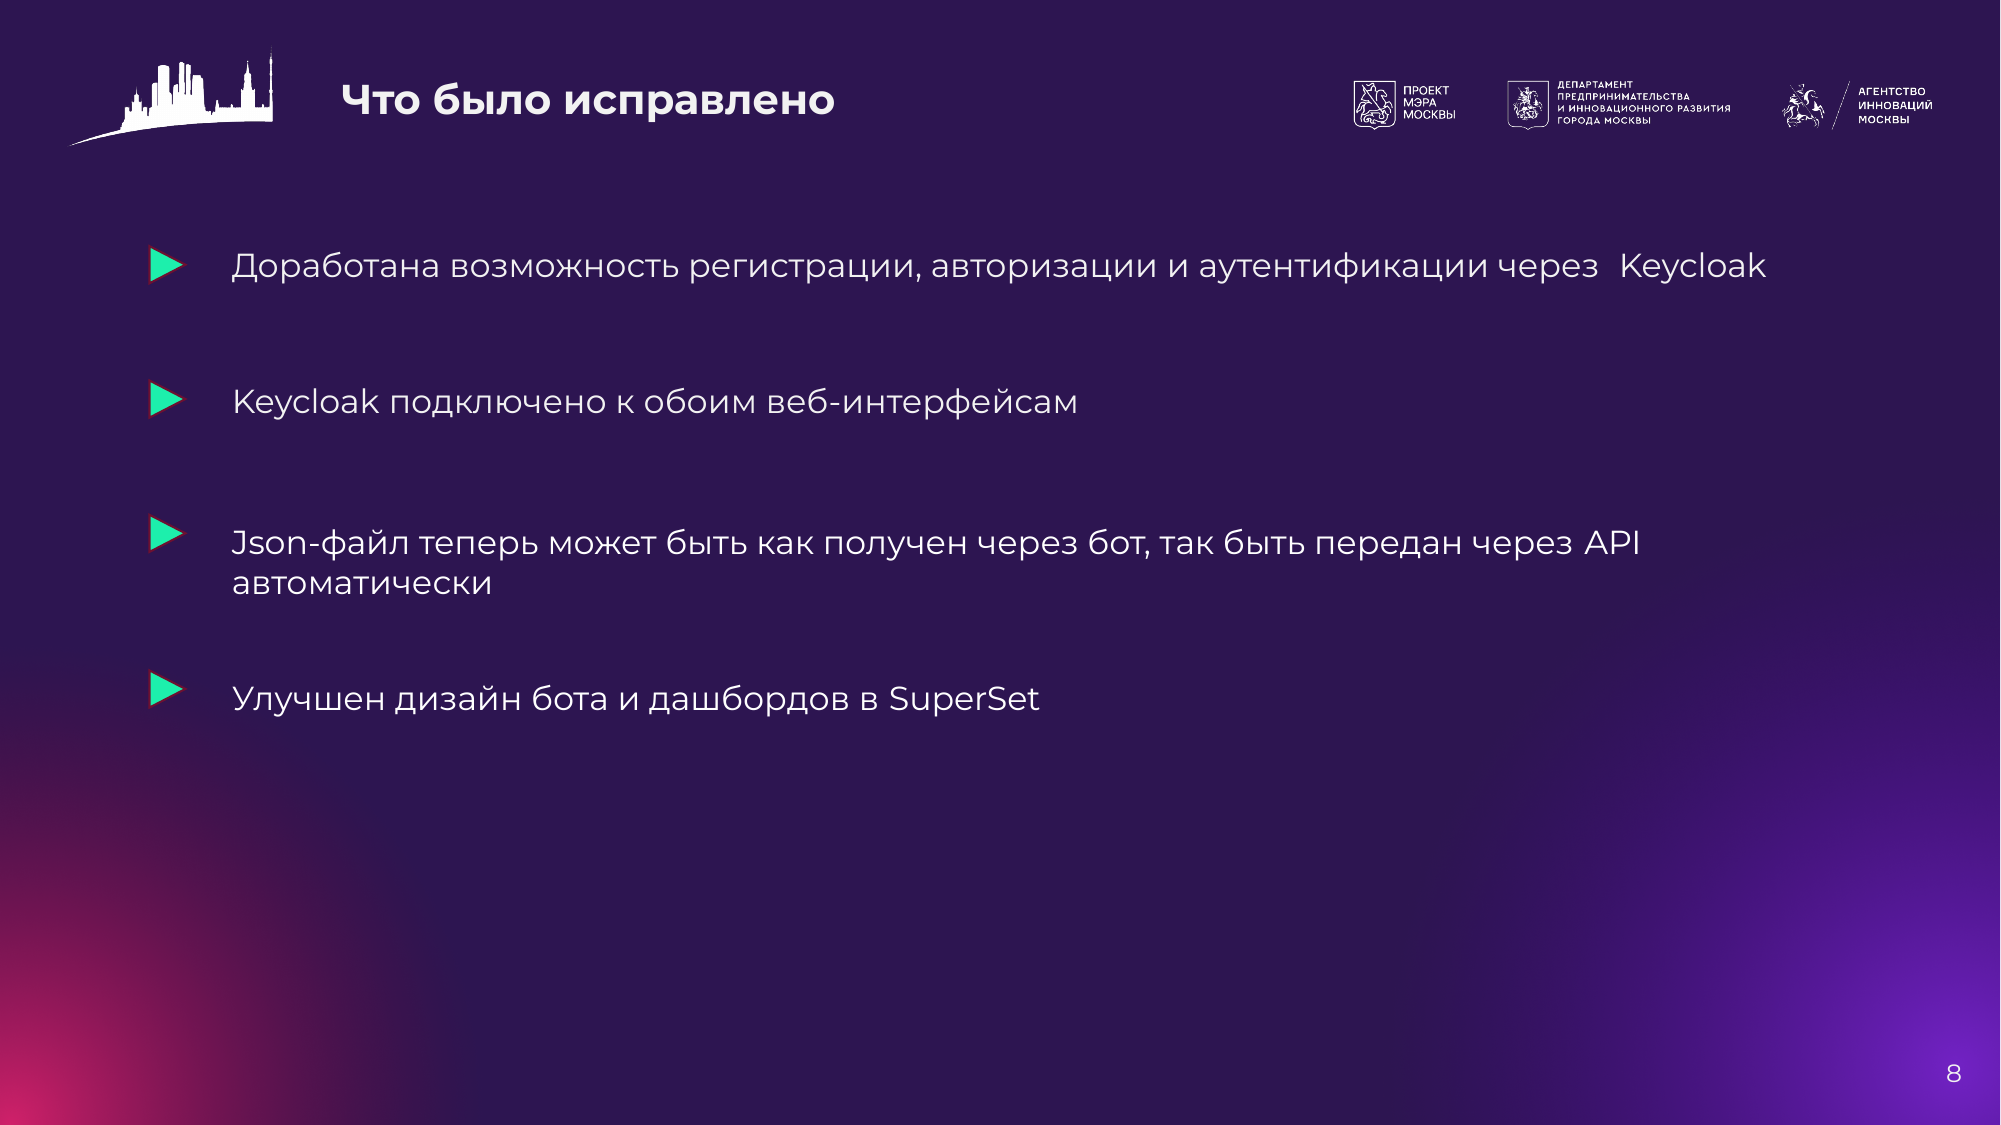

# Что было исправлено
Доработана возможность регистрации, авторизации и аутентификации через  Keycloak

Keycloak подключено к обоим веб-интерфейсам

Json-файл теперь может быть как получен через бот, так быть передан через API автоматически

Улучшен дизайн бота и дашбордов в SuperSet

8